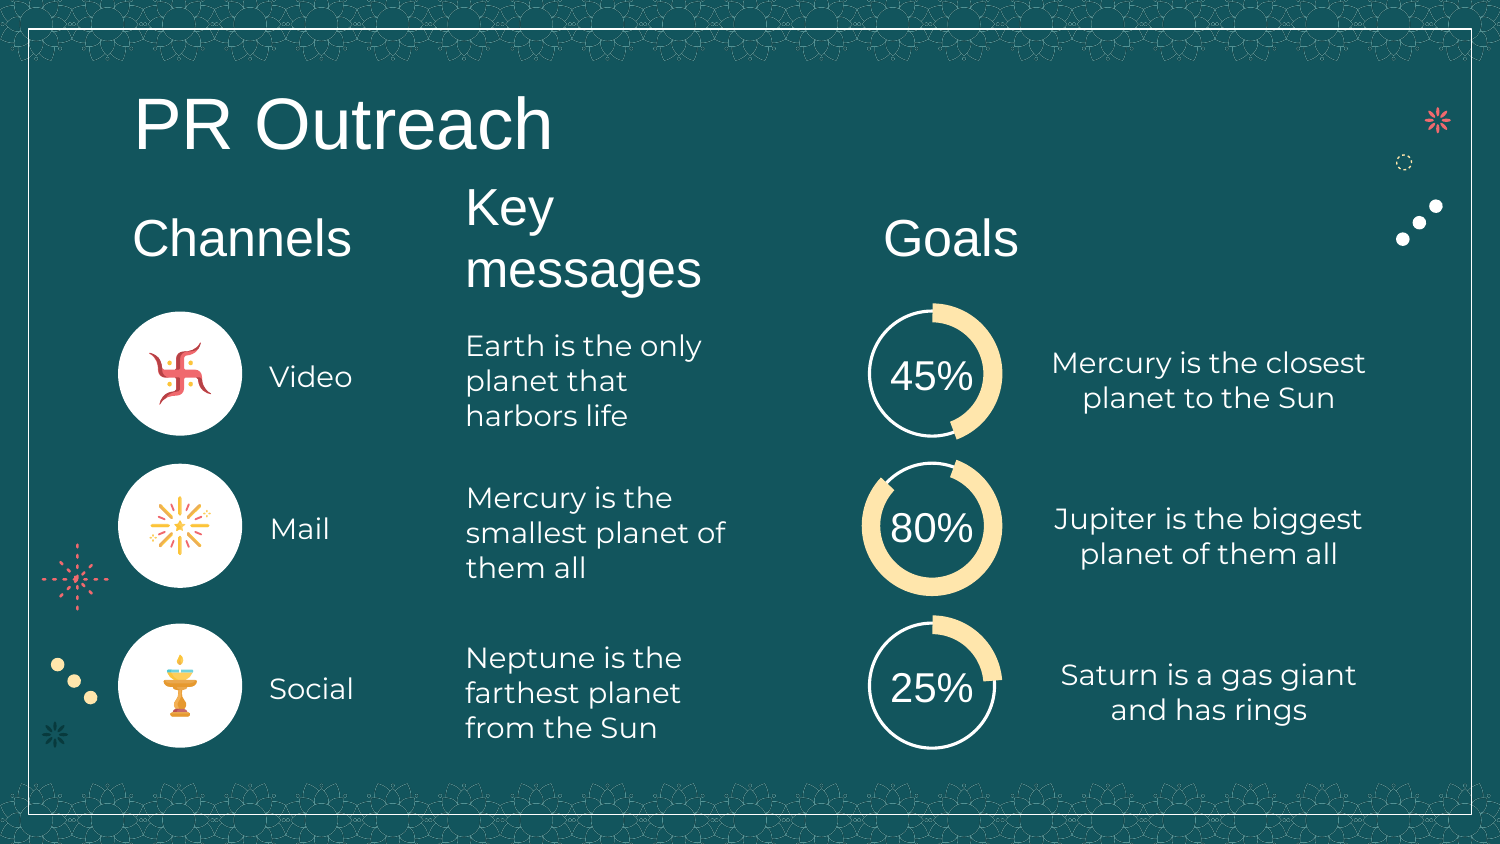

# PR Outreach
Key messages
Channels
Goals

Earth is the only planet that harbors life
Mercury is the closest planet to the Sun

Video
45%

Mercury is the smallest planet of them all
Jupiter is the biggest planet of them all
Mail

80%

Neptune is the farthest planet from the Sun
Saturn is a gas giant and has rings

Social
25%